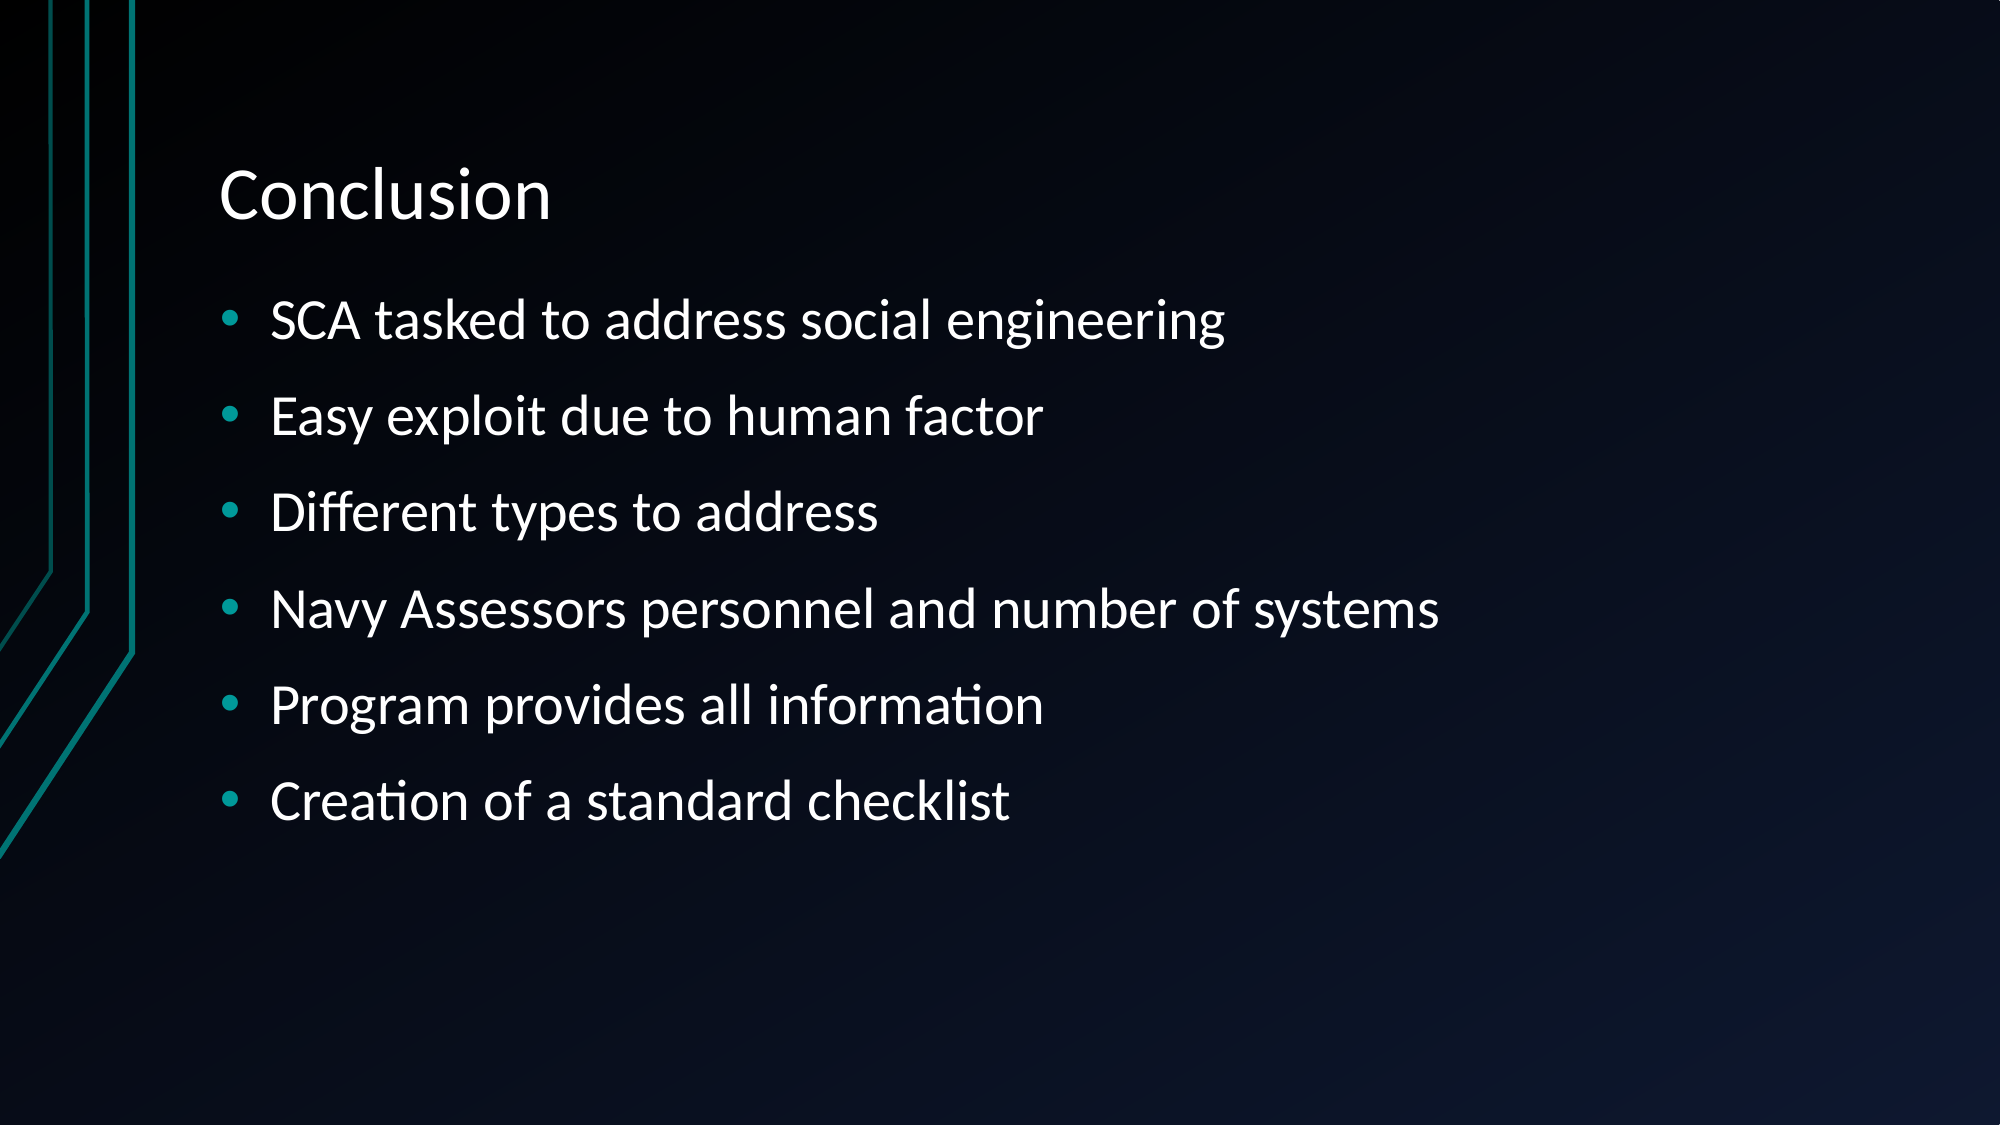

# Conclusion
SCA tasked to address social engineering
Easy exploit due to human factor
Different types to address
Navy Assessors personnel and number of systems
Program provides all information
Creation of a standard checklist